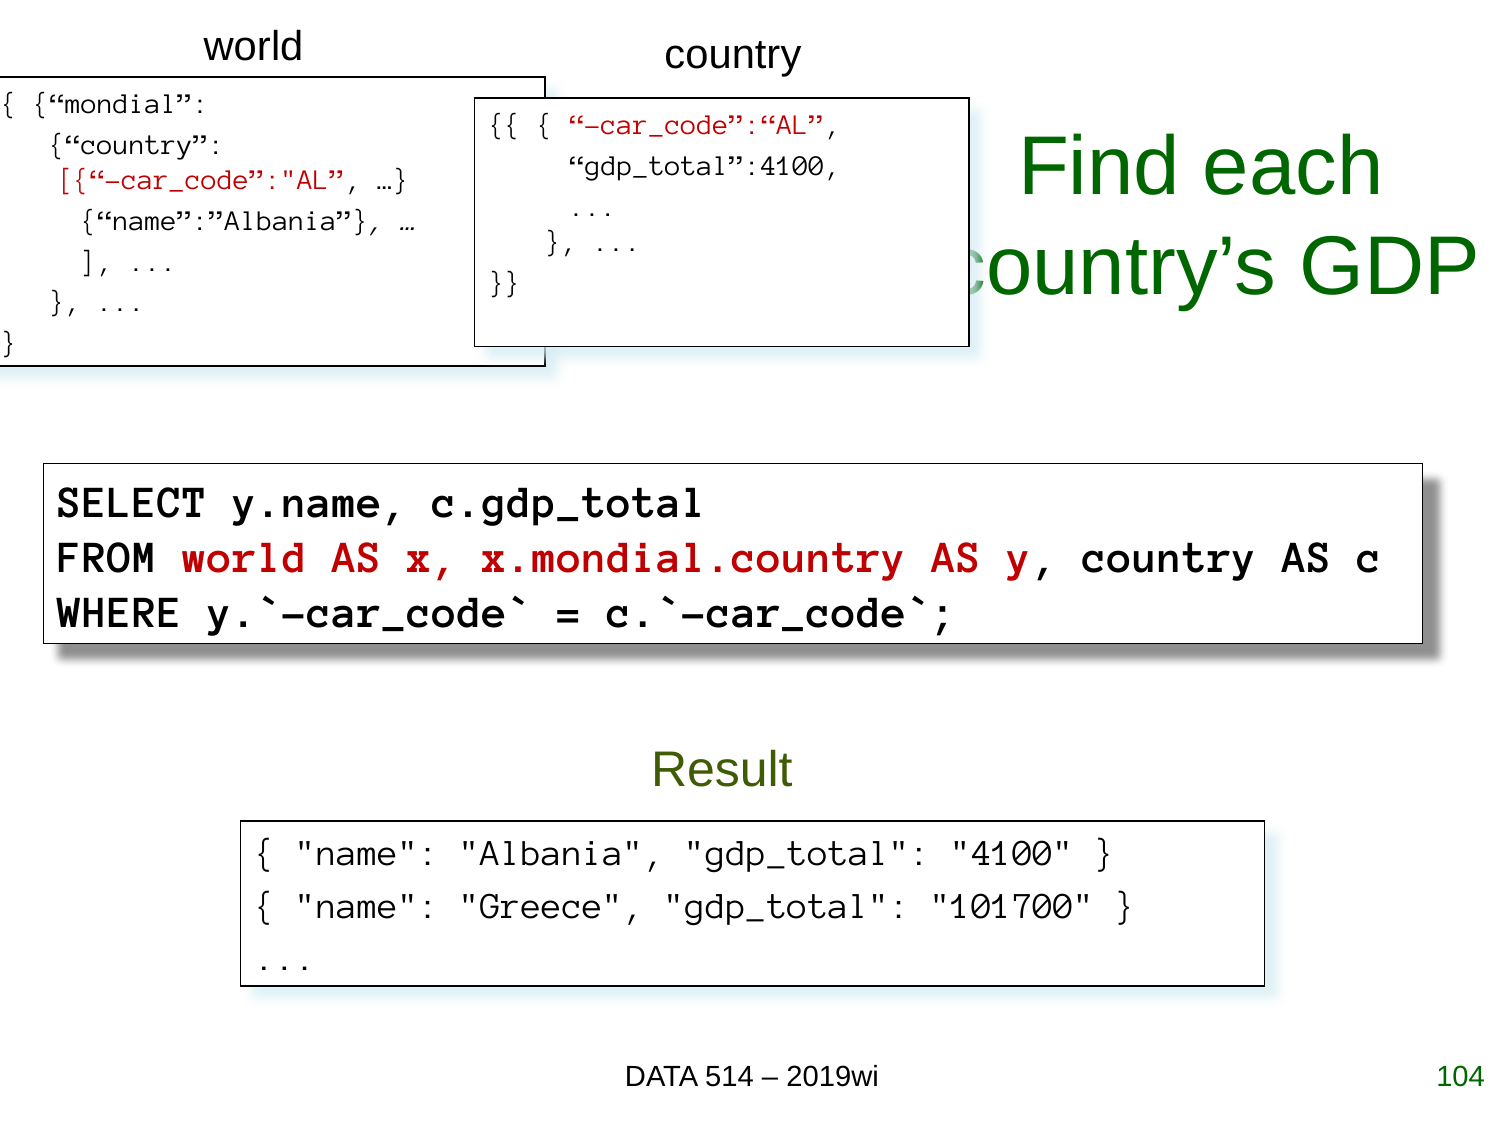

world
country
{{ {“mondial”:
    {“country”:
 [{“-car_code”:"AL”, …}
      {“name”:”Albania”}, …
      ], ...
    }, ...
}}
{{ { “-car_code”:“AL”,
     “gdp_total”:4100,
     ...
}, ...
}}

# Find each country’s GDP
SELECT y.name, c.gdp_total
FROM world AS x, x.mondial.country AS y, country AS c
WHERE y.`-car_code` = c.`-car_code`;
Result
{ "name": "Albania", "gdp_total": "4100" }
{ "name": "Greece", "gdp_total": "101700" }
...
DATA 514 – 2019wi
104